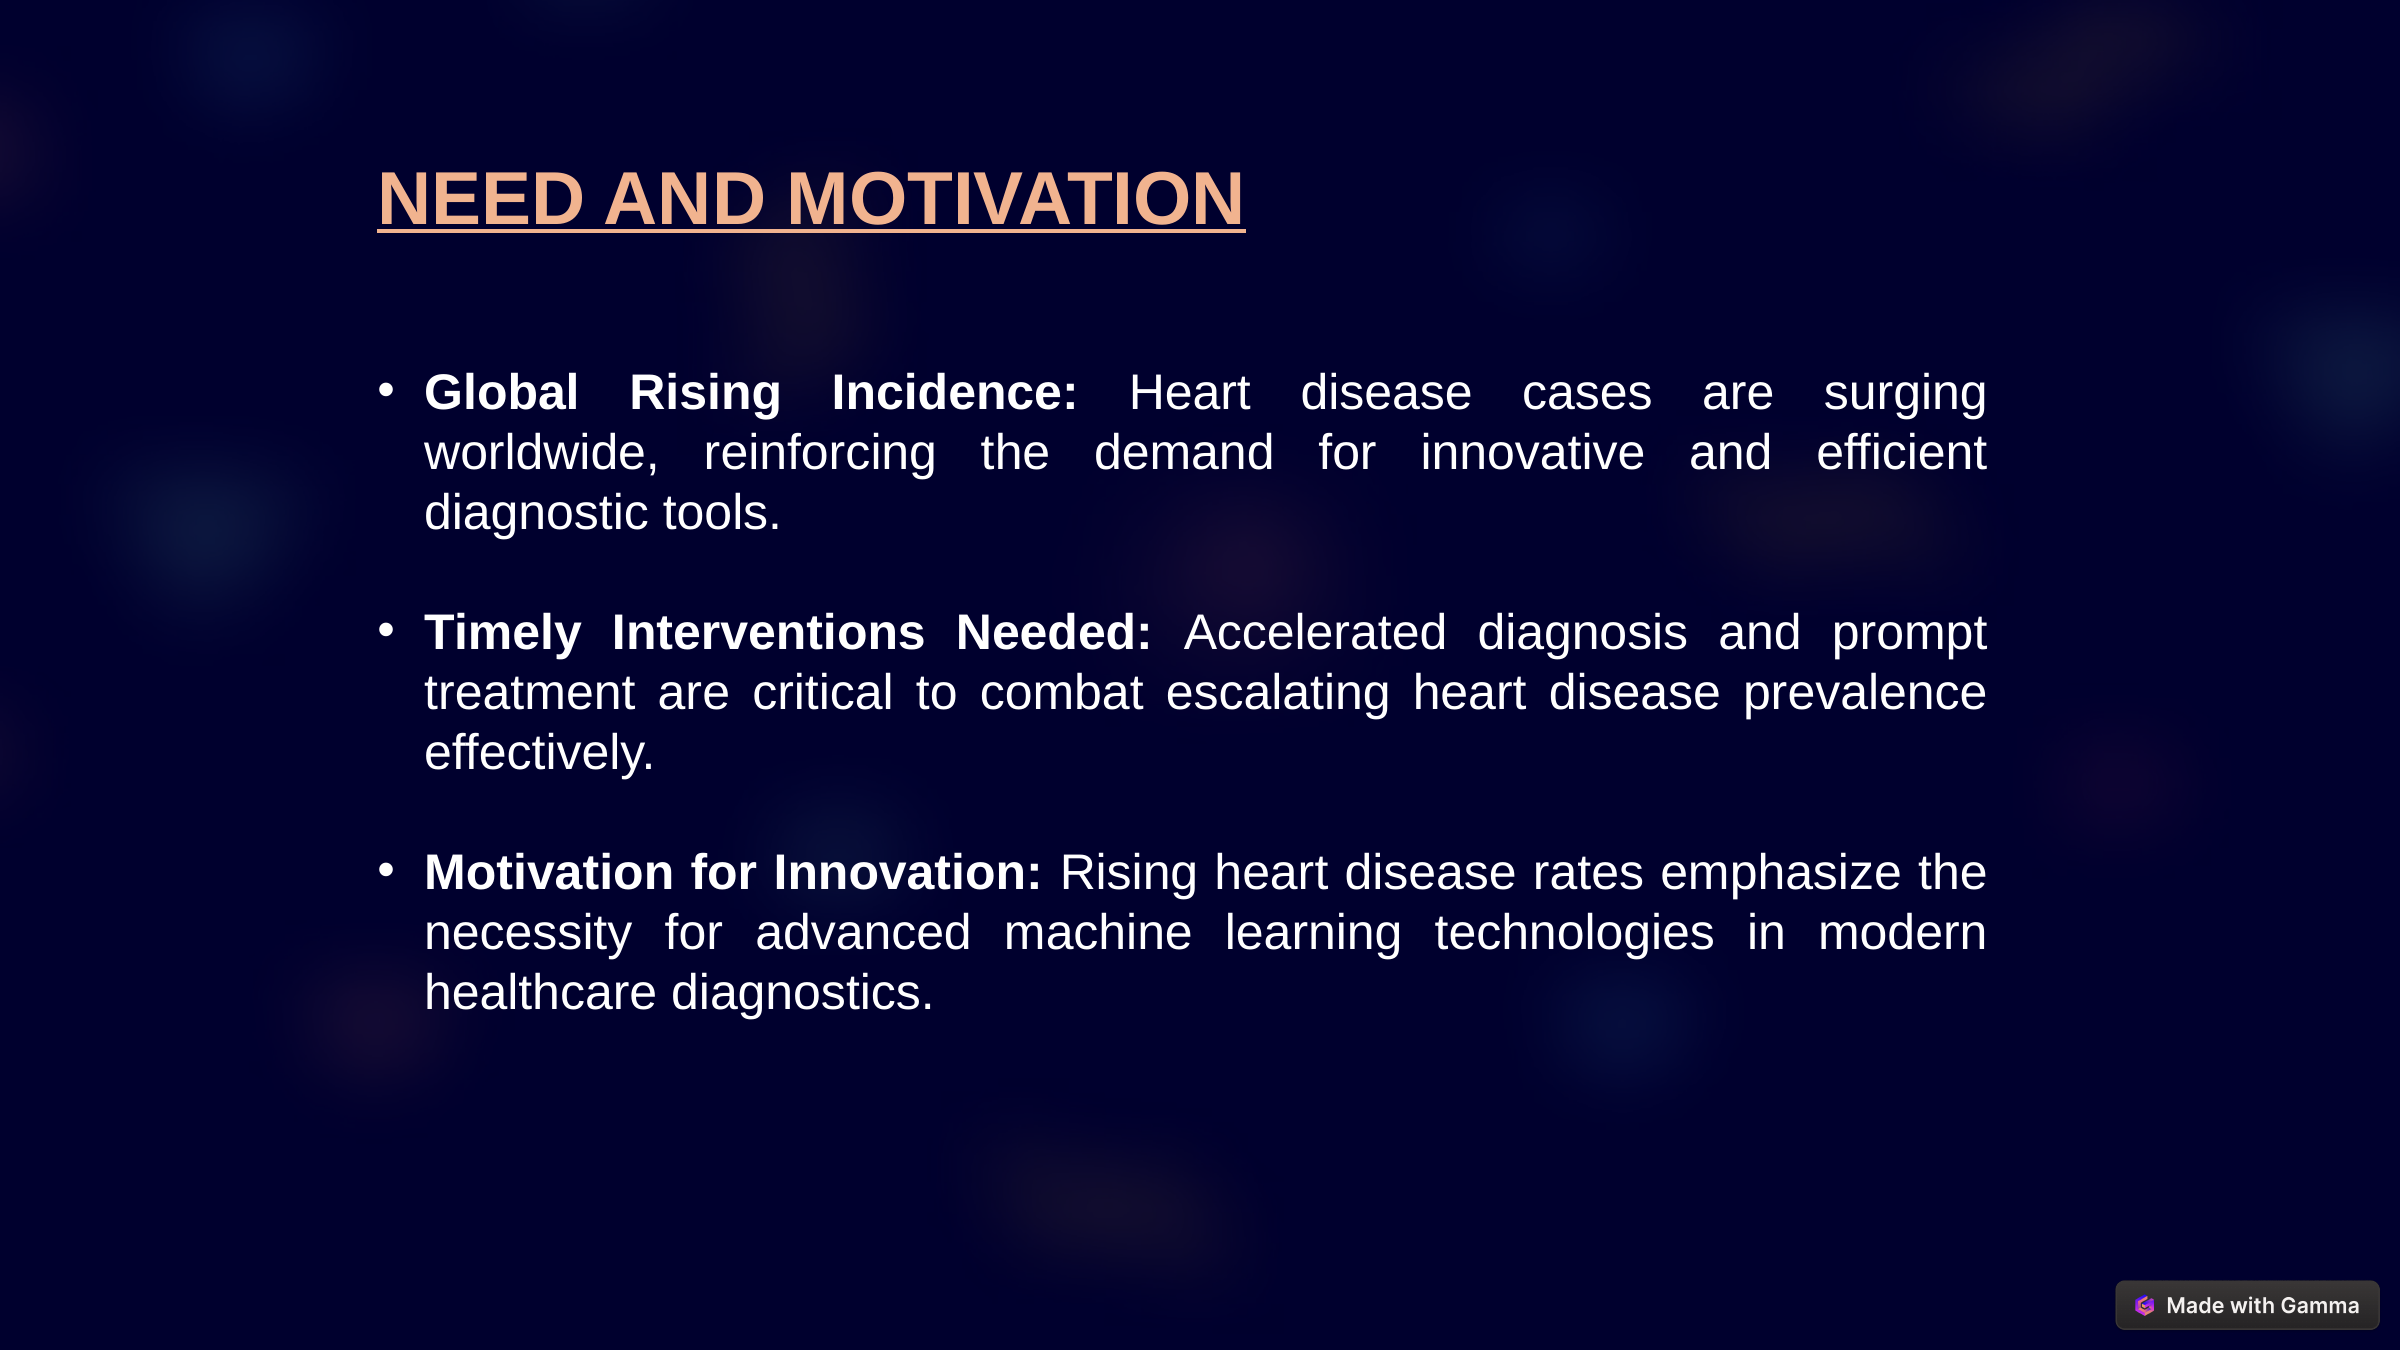

NEED AND MOTIVATION

Global Rising Incidence: Heart disease cases are surging worldwide, reinforcing the demand for innovative and efficient diagnostic tools.

Timely Interventions Needed: Accelerated diagnosis and prompt treatment are critical to combat escalating heart disease prevalence effectively.

Motivation for Innovation: Rising heart disease rates emphasize the necessity for advanced machine learning technologies in modern healthcare diagnostics.